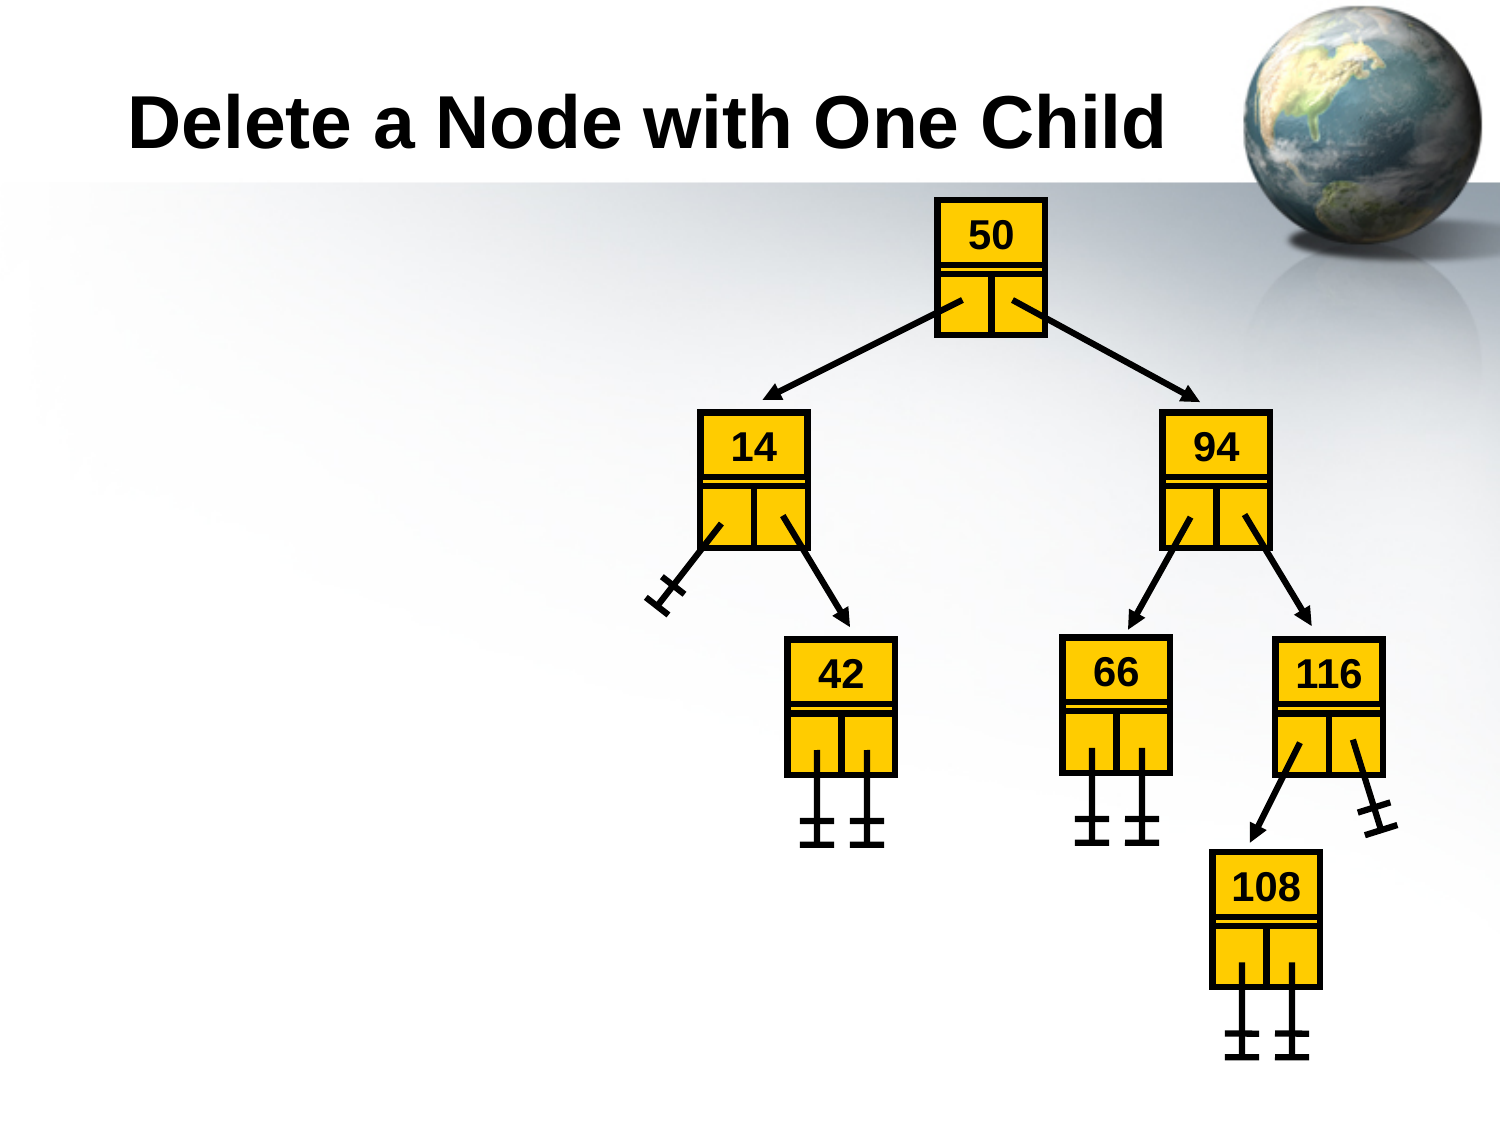

# Delete a Node with One Child

50

14

94

66

42

116

108